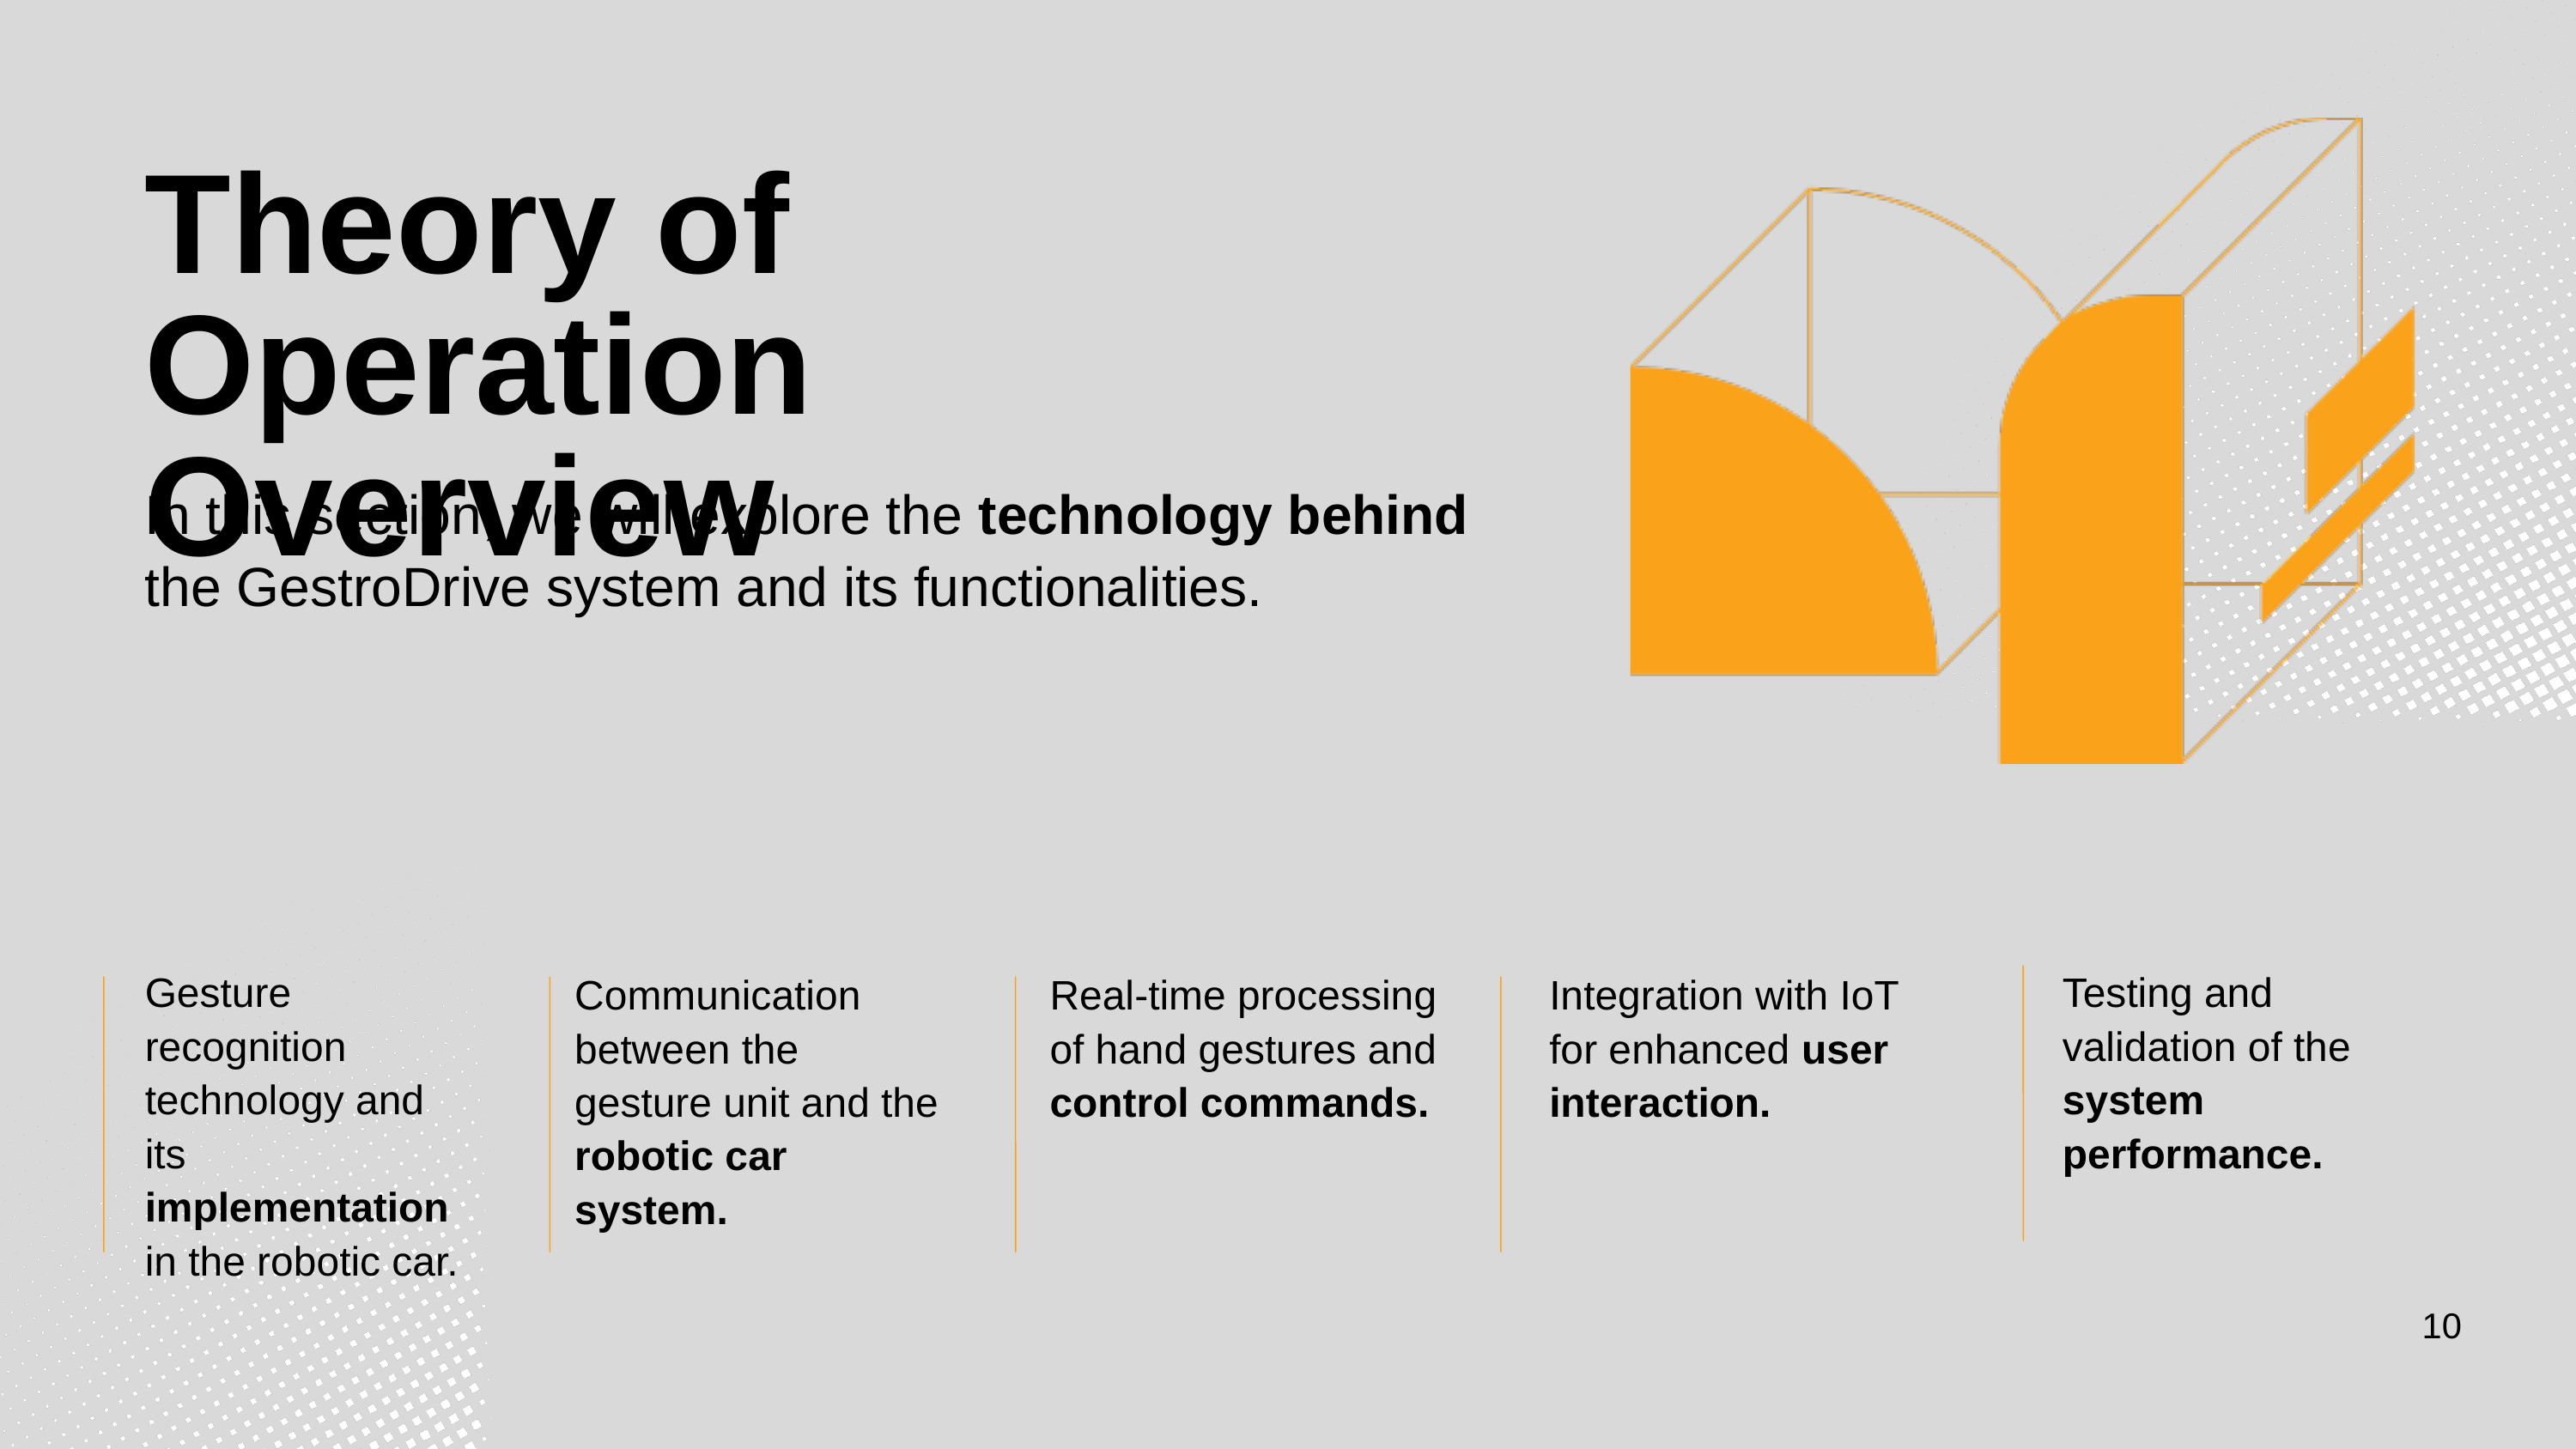

Theory of Operation Overview
In this section, we will explore the technology behind the GestroDrive system and its functionalities.

Gesture recognition technology and its implementation in the robotic car.
Testing and validation of the system performance.
Communication between the gesture unit and the robotic car system.
Real-time processing of hand gestures and control commands.
Integration with IoT for enhanced user interaction.

10